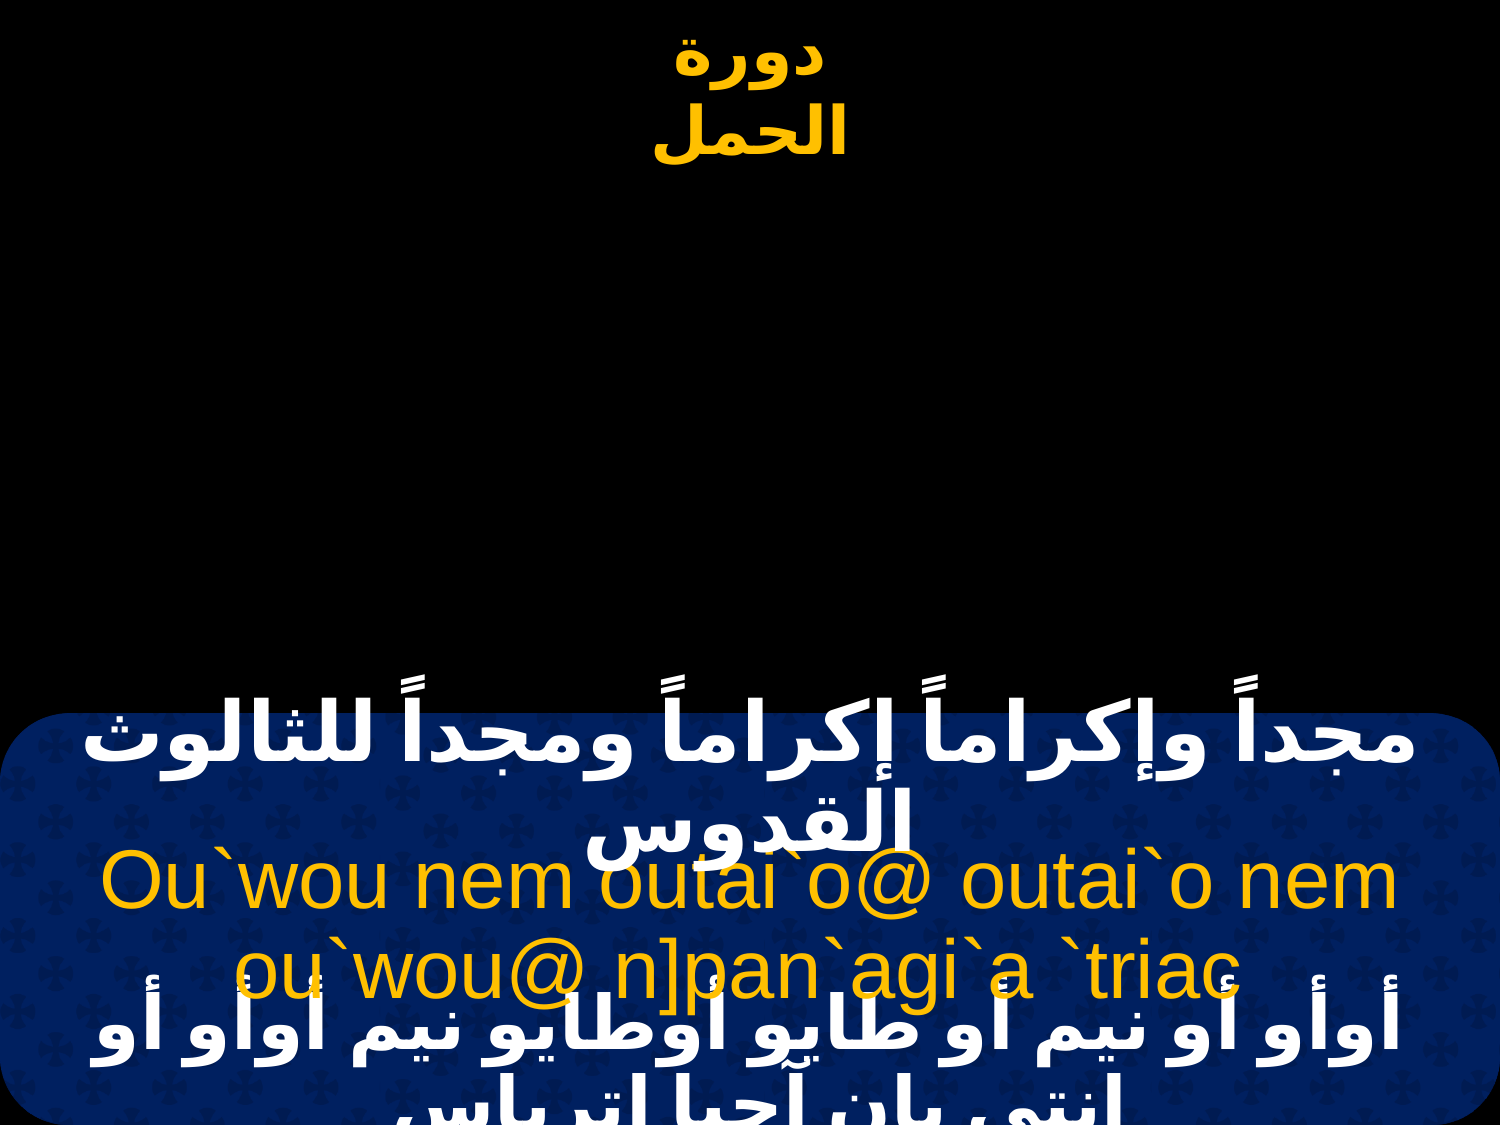

# مجدا و اكراما
مجداً وإكراماً إكراماً ومجداً للثالوث القدوس
Ou`wou nem outai`o@ outai`o nem ou`wou@ n]pan`agi`a `triac
أوأو أو نيم أو طايو أوطايو نيم أوأو أو إنتى بان آجيا إترياس